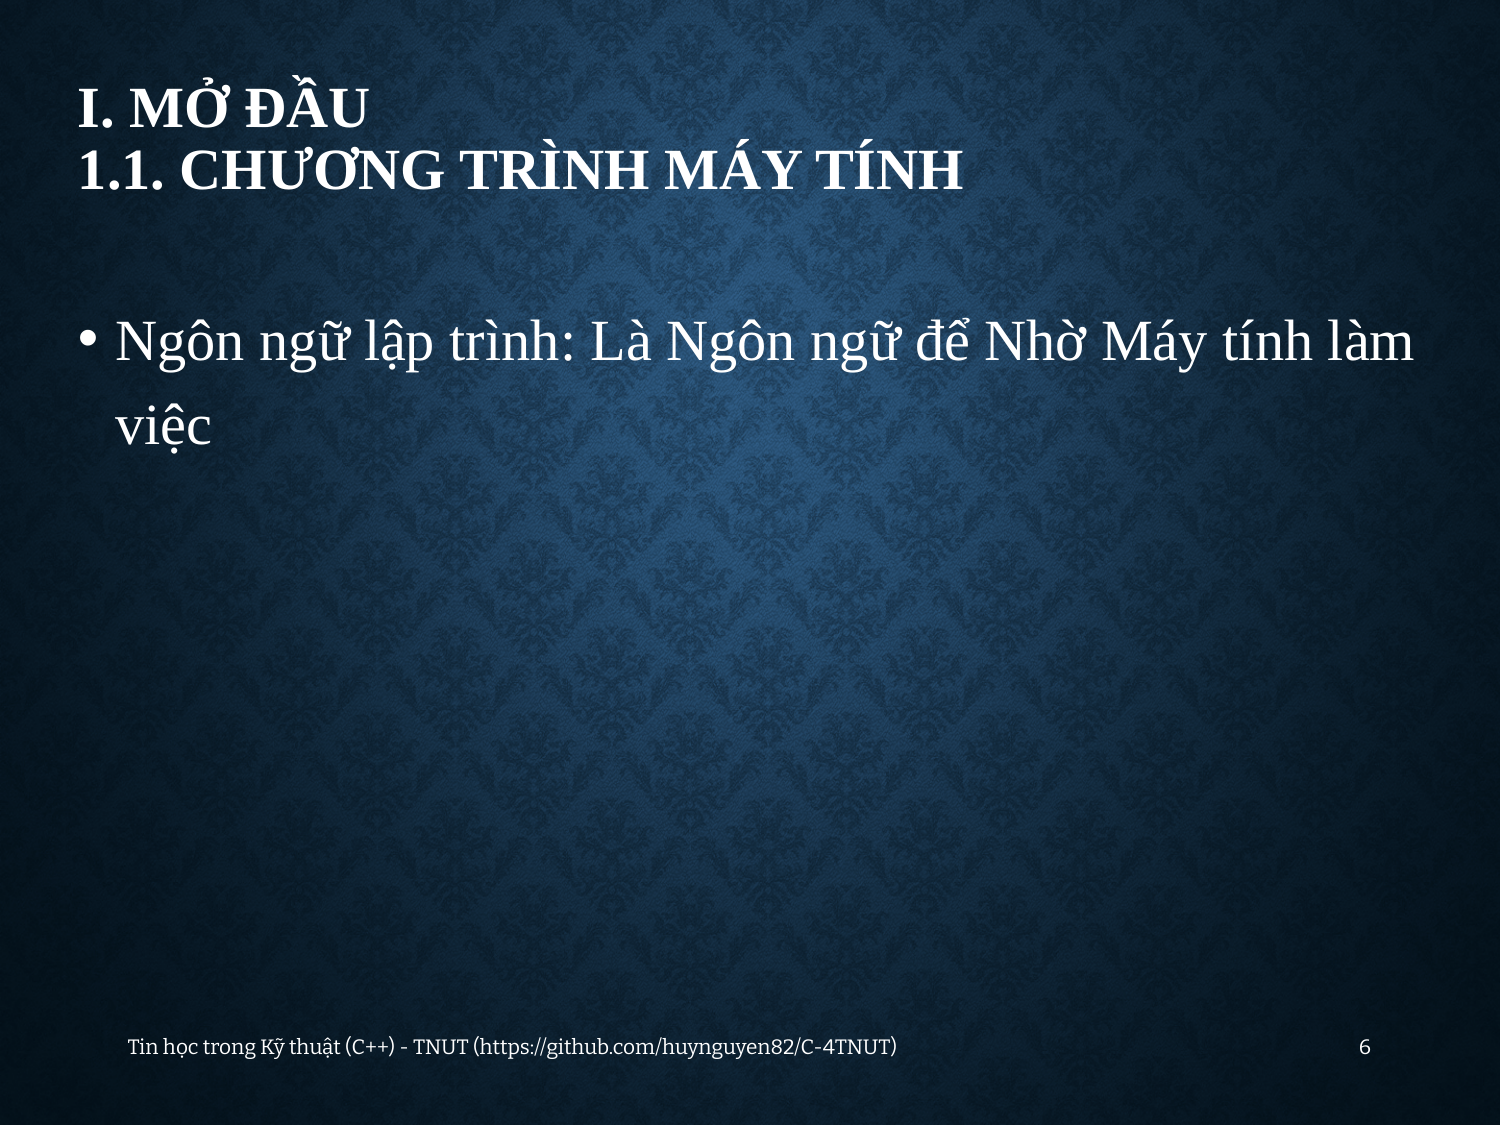

# I. Mở đầu 1.1. Chương trình máy tính
Ngôn ngữ lập trình: Là Ngôn ngữ để Nhờ Máy tính làm việc

Tin học trong Kỹ thuật (C++) - TNUT (https://github.com/huynguyen82/C-4TNUT)
6